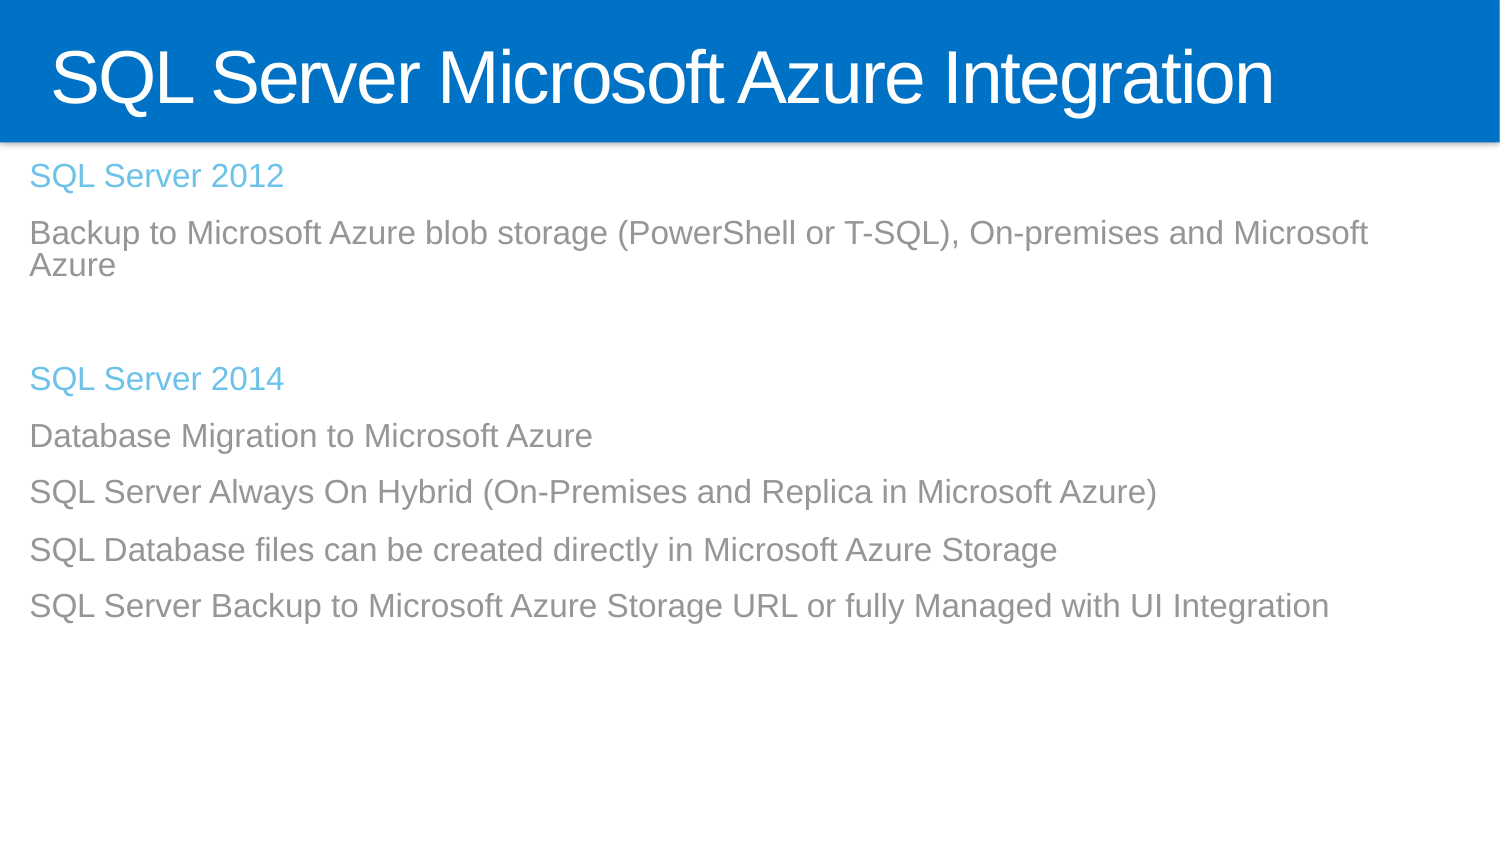

# SQL Server Microsoft Azure Integration
SQL Server 2012
Backup to Microsoft Azure blob storage (PowerShell or T-SQL), On-premises and Microsoft Azure

SQL Server 2014
Database Migration to Microsoft Azure
SQL Server Always On Hybrid (On-Premises and Replica in Microsoft Azure)
SQL Database files can be created directly in Microsoft Azure Storage
SQL Server Backup to Microsoft Azure Storage URL or fully Managed with UI Integration